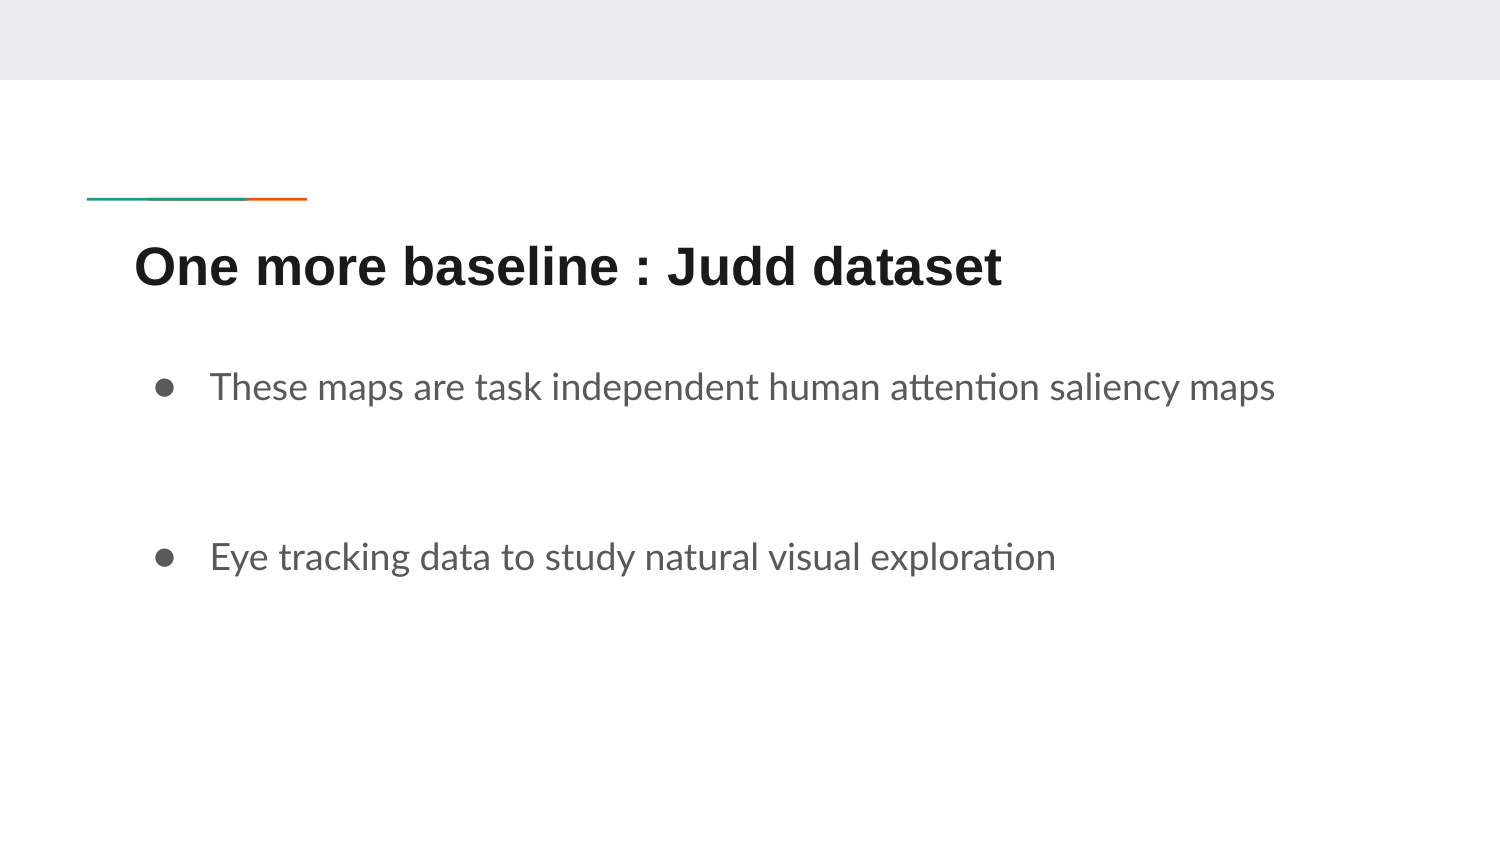

# One more baseline : Judd dataset
These maps are task independent human attention saliency maps

Eye tracking data to study natural visual exploration